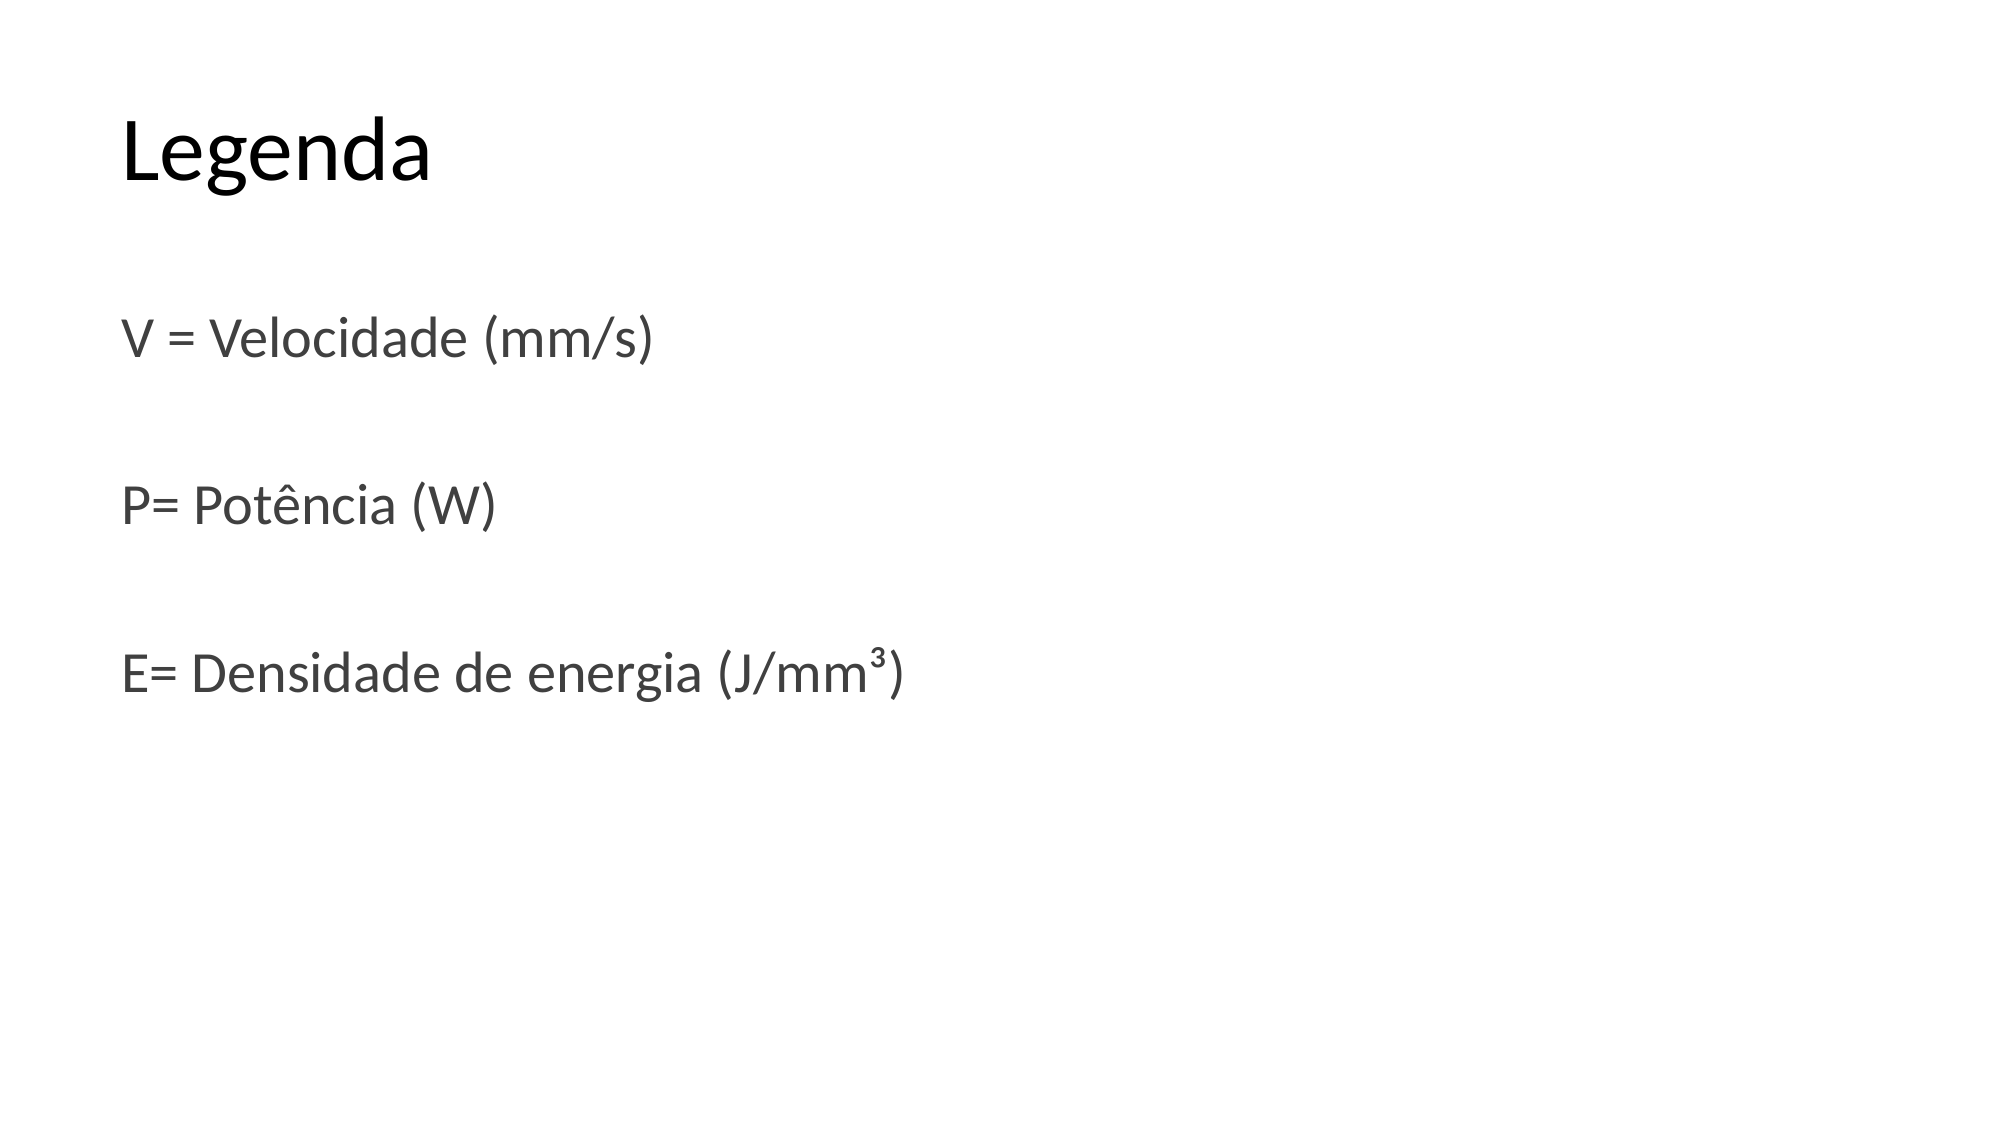

# Legenda
V = Velocidade (mm/s)

P= Potência (W)

E= Densidade de energia (J/mm³)